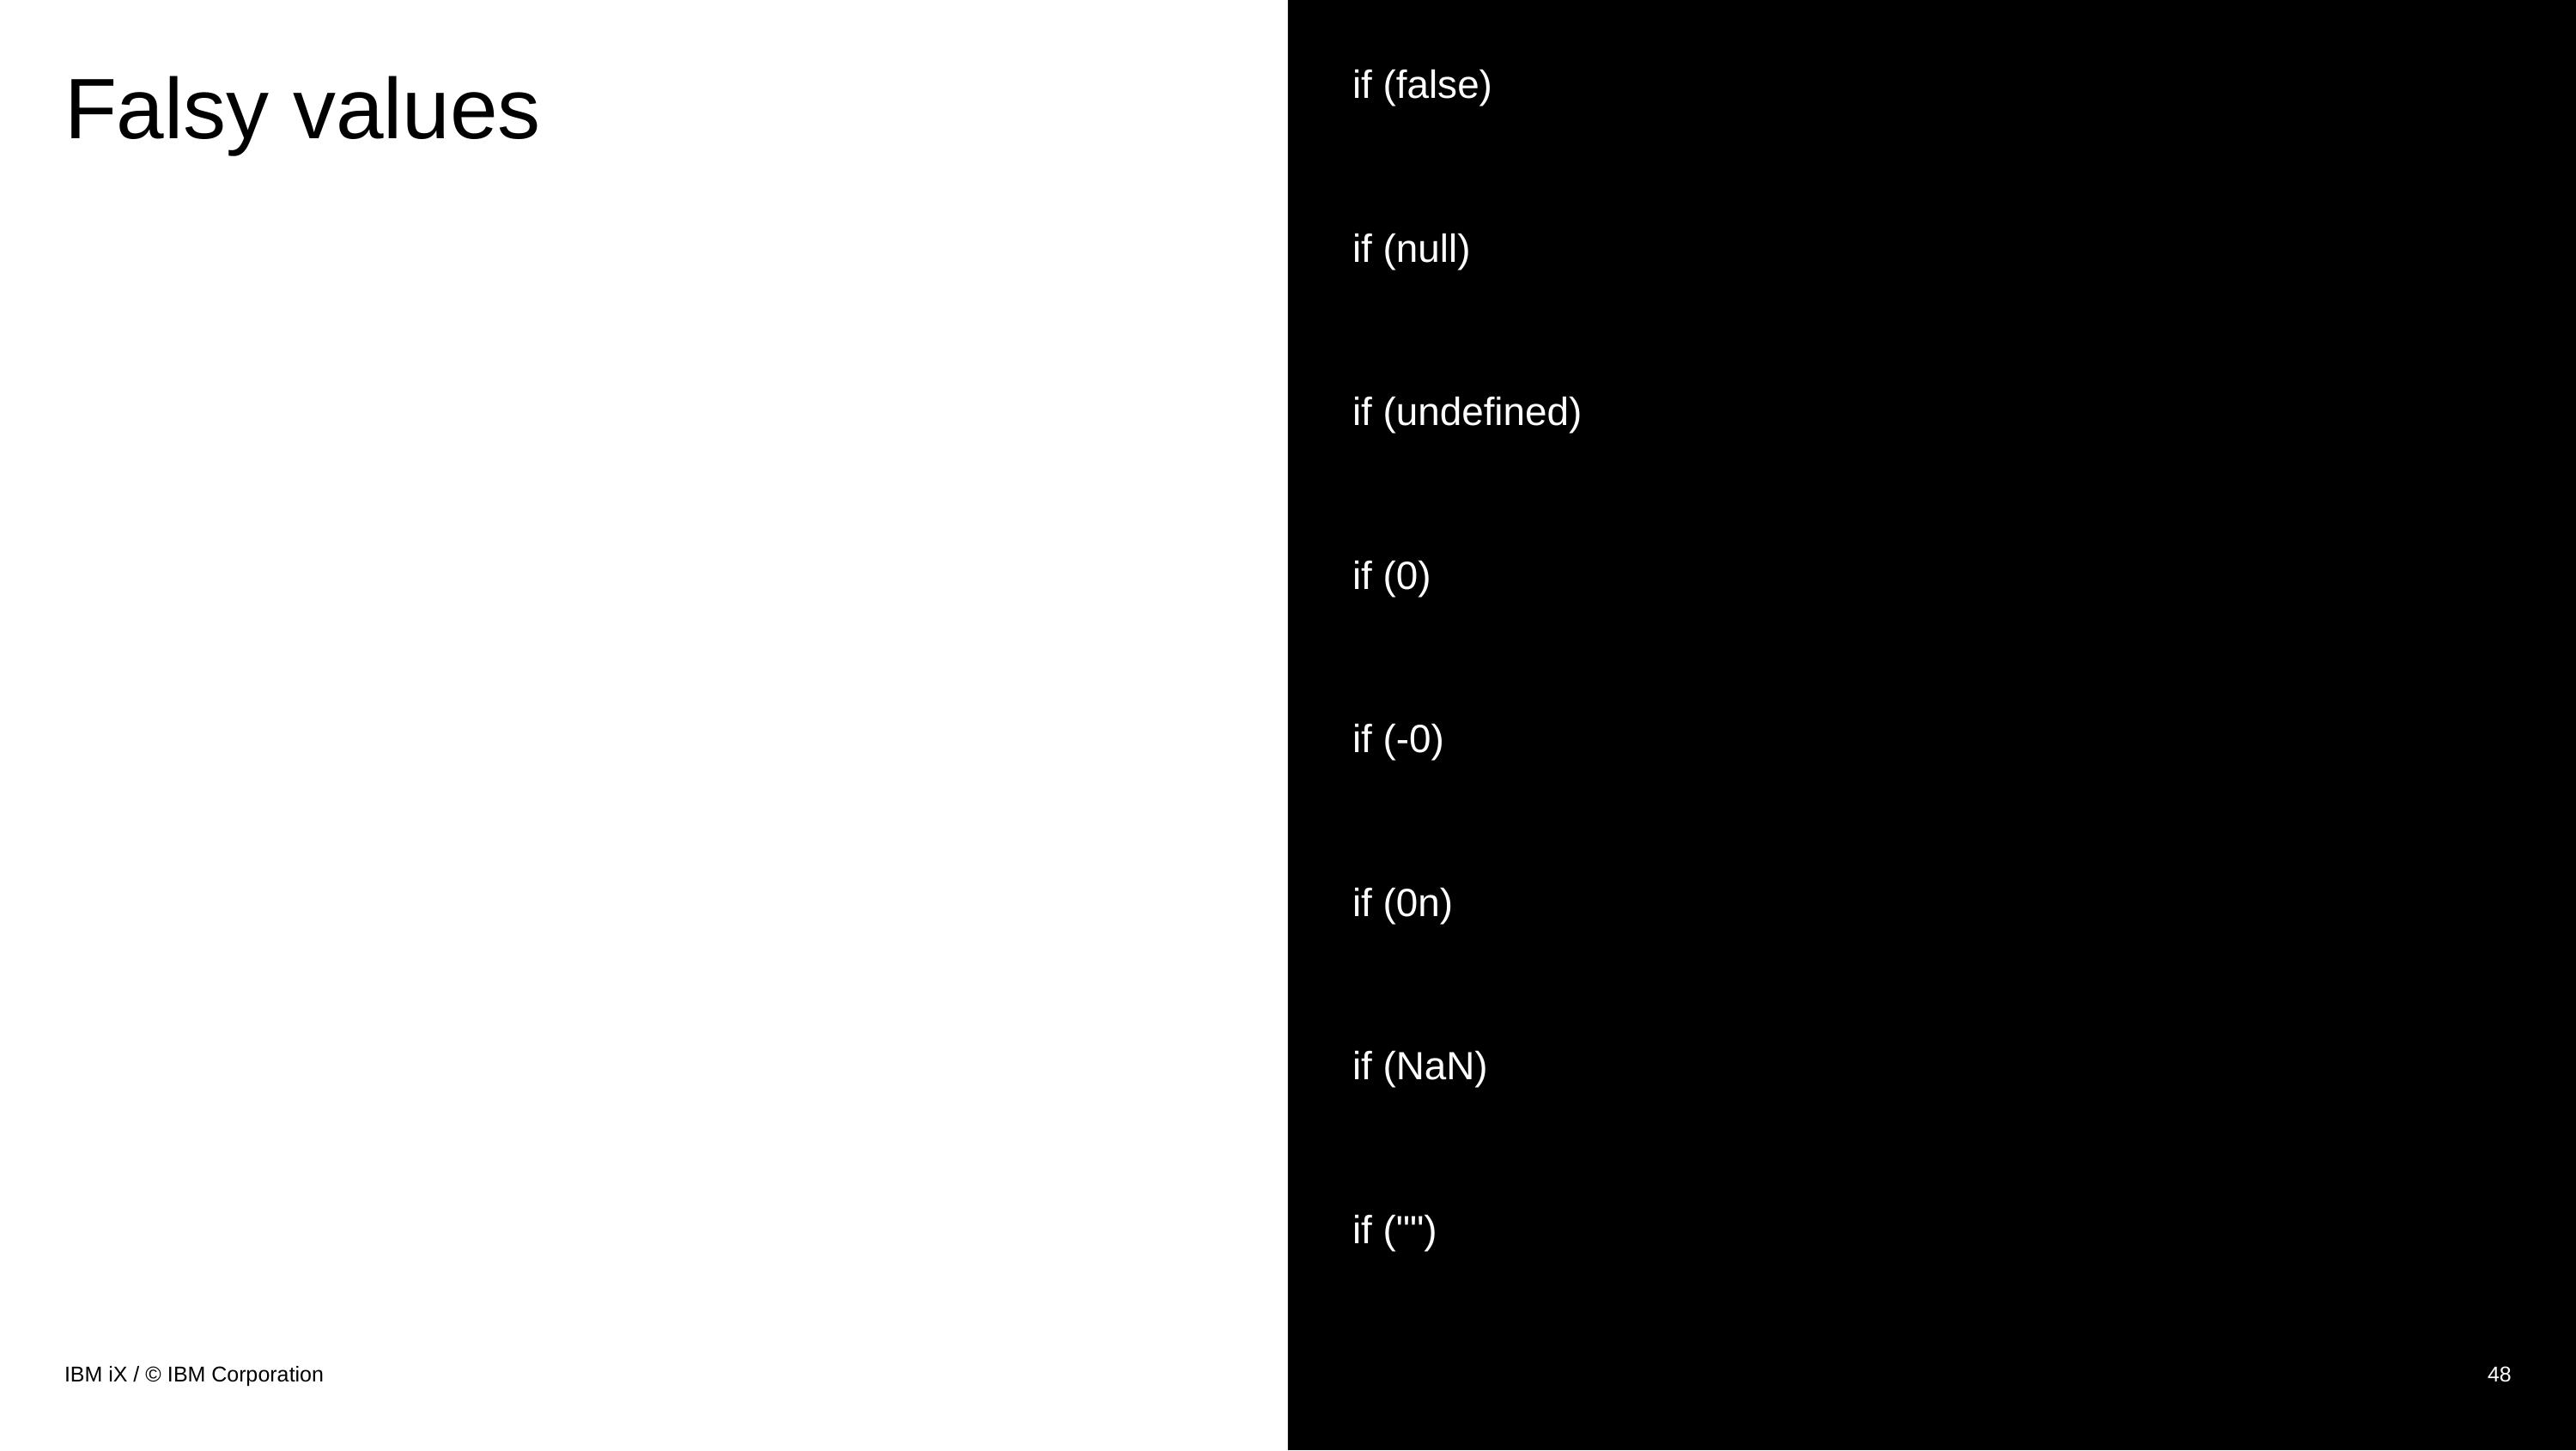

# Falsy values
if (false)

if (null)

if (undefined)

if (0)

if (-0)

if (0n)

if (NaN)

if ("")
IBM iX / © IBM Corporation
48